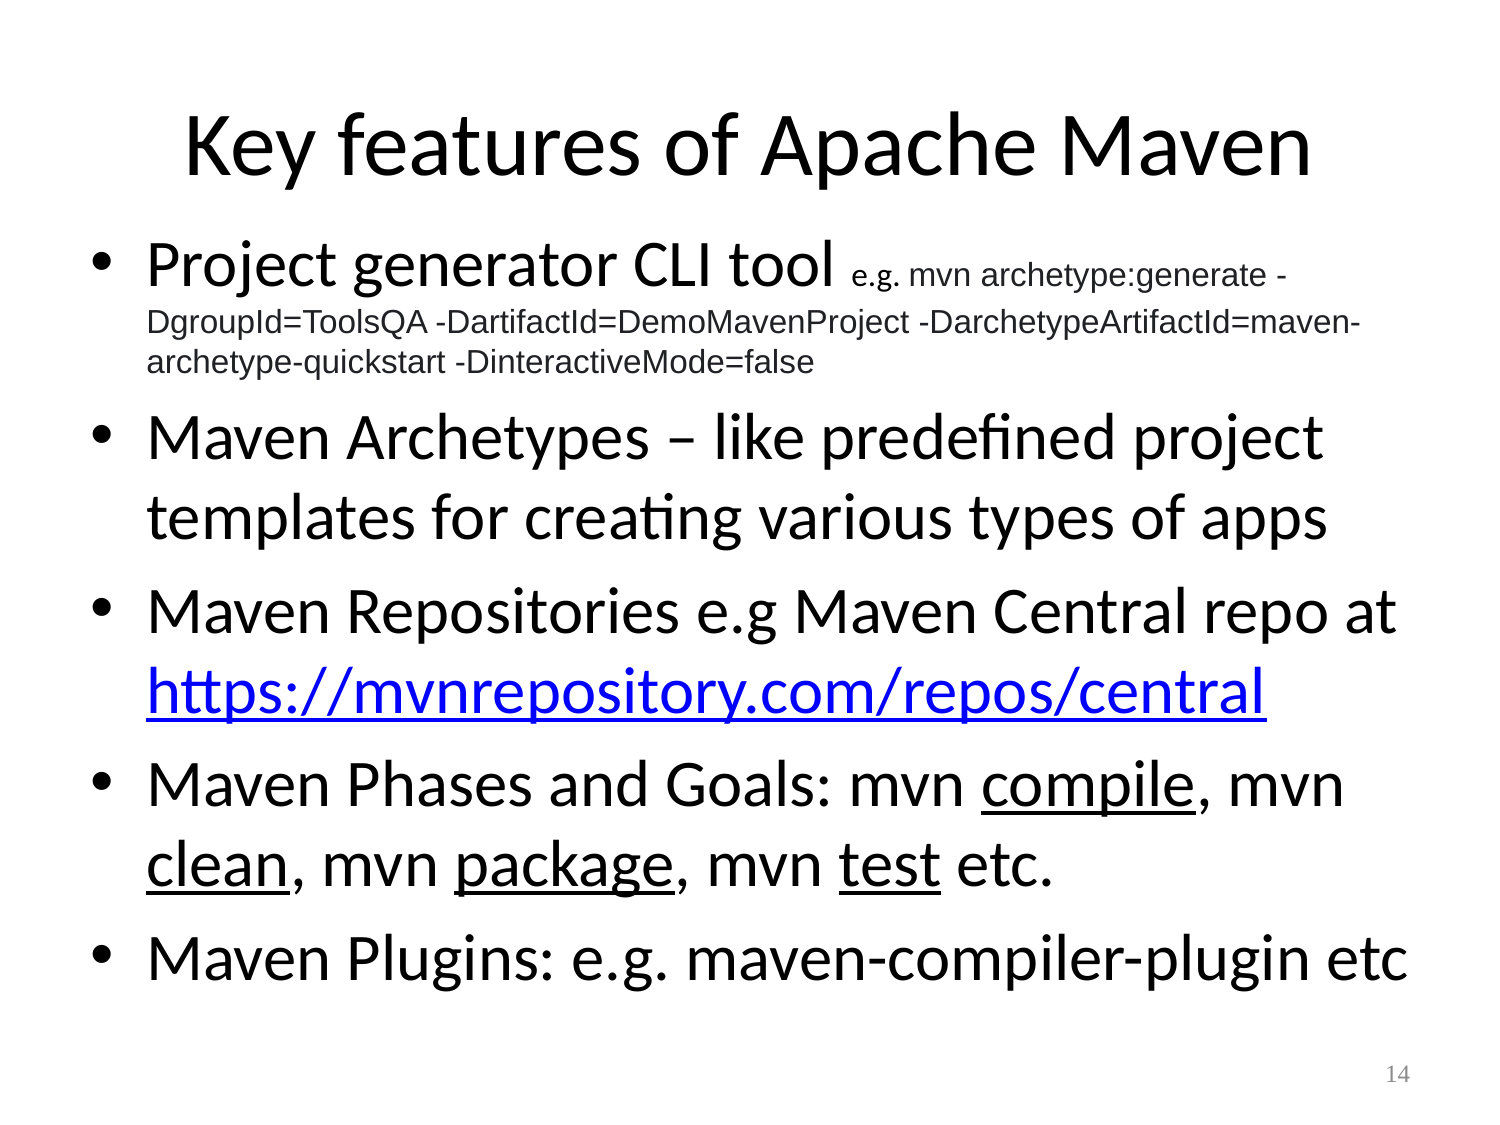

# Key features of Apache Maven
Project generator CLI tool e.g. mvn archetype:generate -DgroupId=ToolsQA -DartifactId=DemoMavenProject -DarchetypeArtifactId=maven-archetype-quickstart -DinteractiveMode=false
Maven Archetypes – like predefined project templates for creating various types of apps
Maven Repositories e.g Maven Central repo at https://mvnrepository.com/repos/central
Maven Phases and Goals: mvn compile, mvn clean, mvn package, mvn test etc.
Maven Plugins: e.g. maven-compiler-plugin etc

14